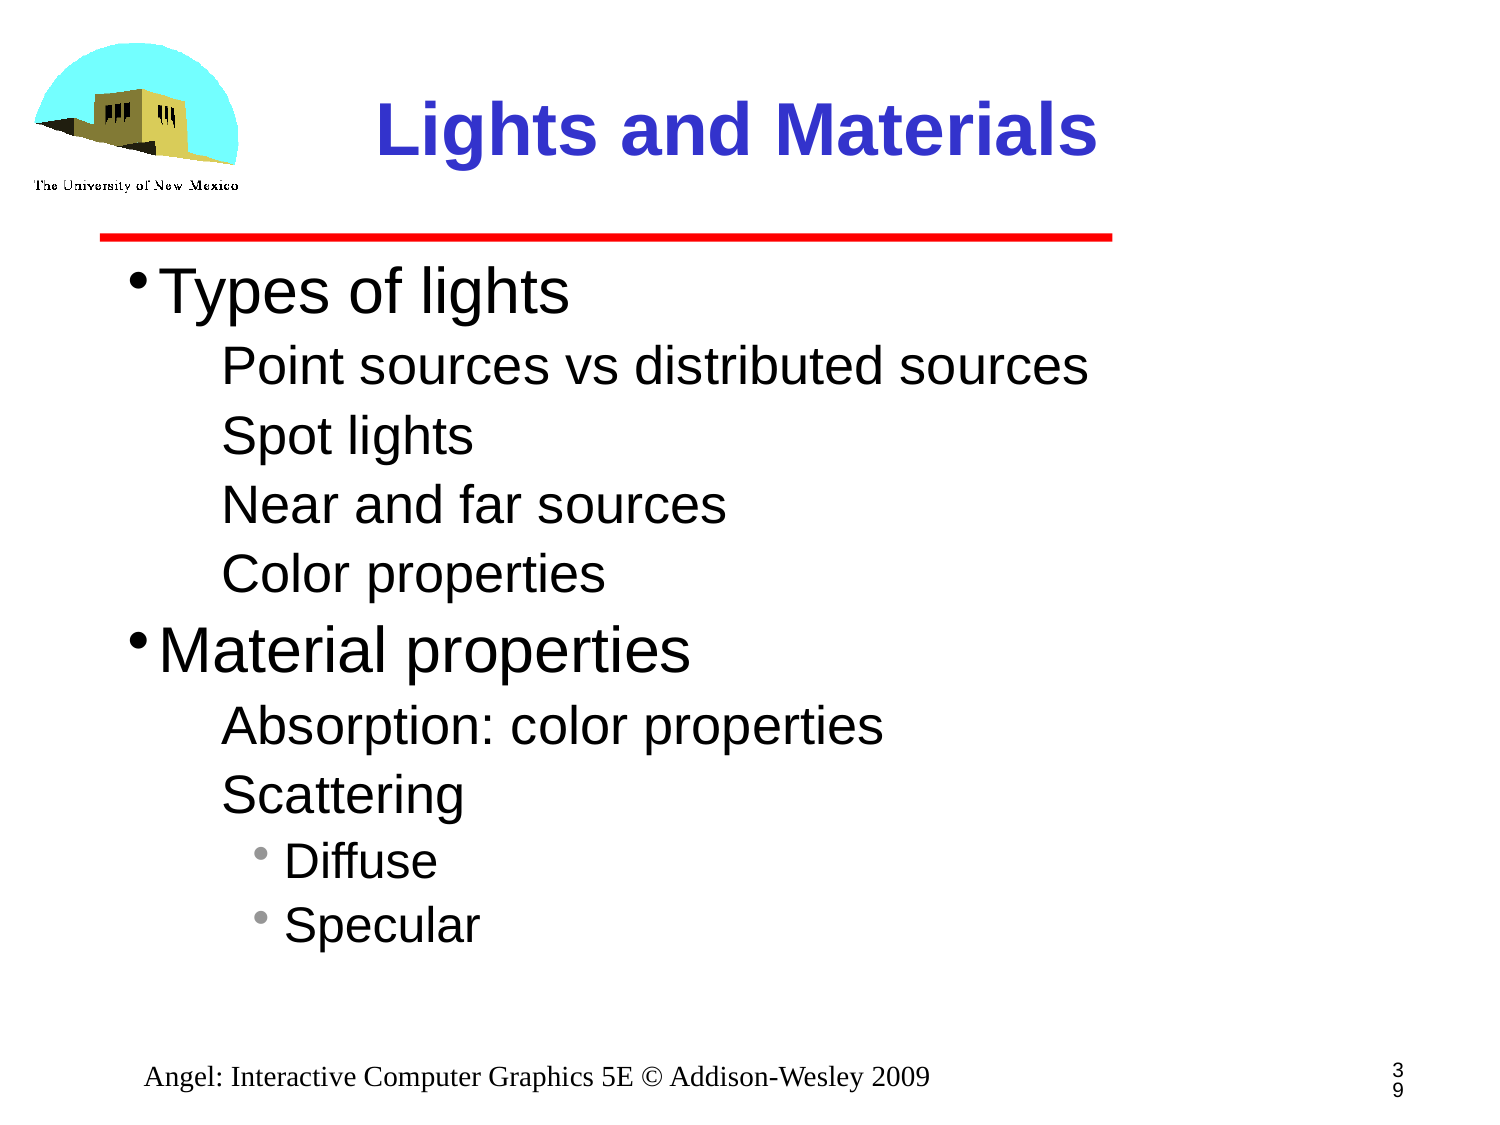

# Lights and Materials
Types of lights
Point sources vs distributed sources
Spot lights
Near and far sources
Color properties
Material properties
Absorption: color properties
Scattering
Diffuse
Specular
39
Angel: Interactive Computer Graphics 5E © Addison-Wesley 2009